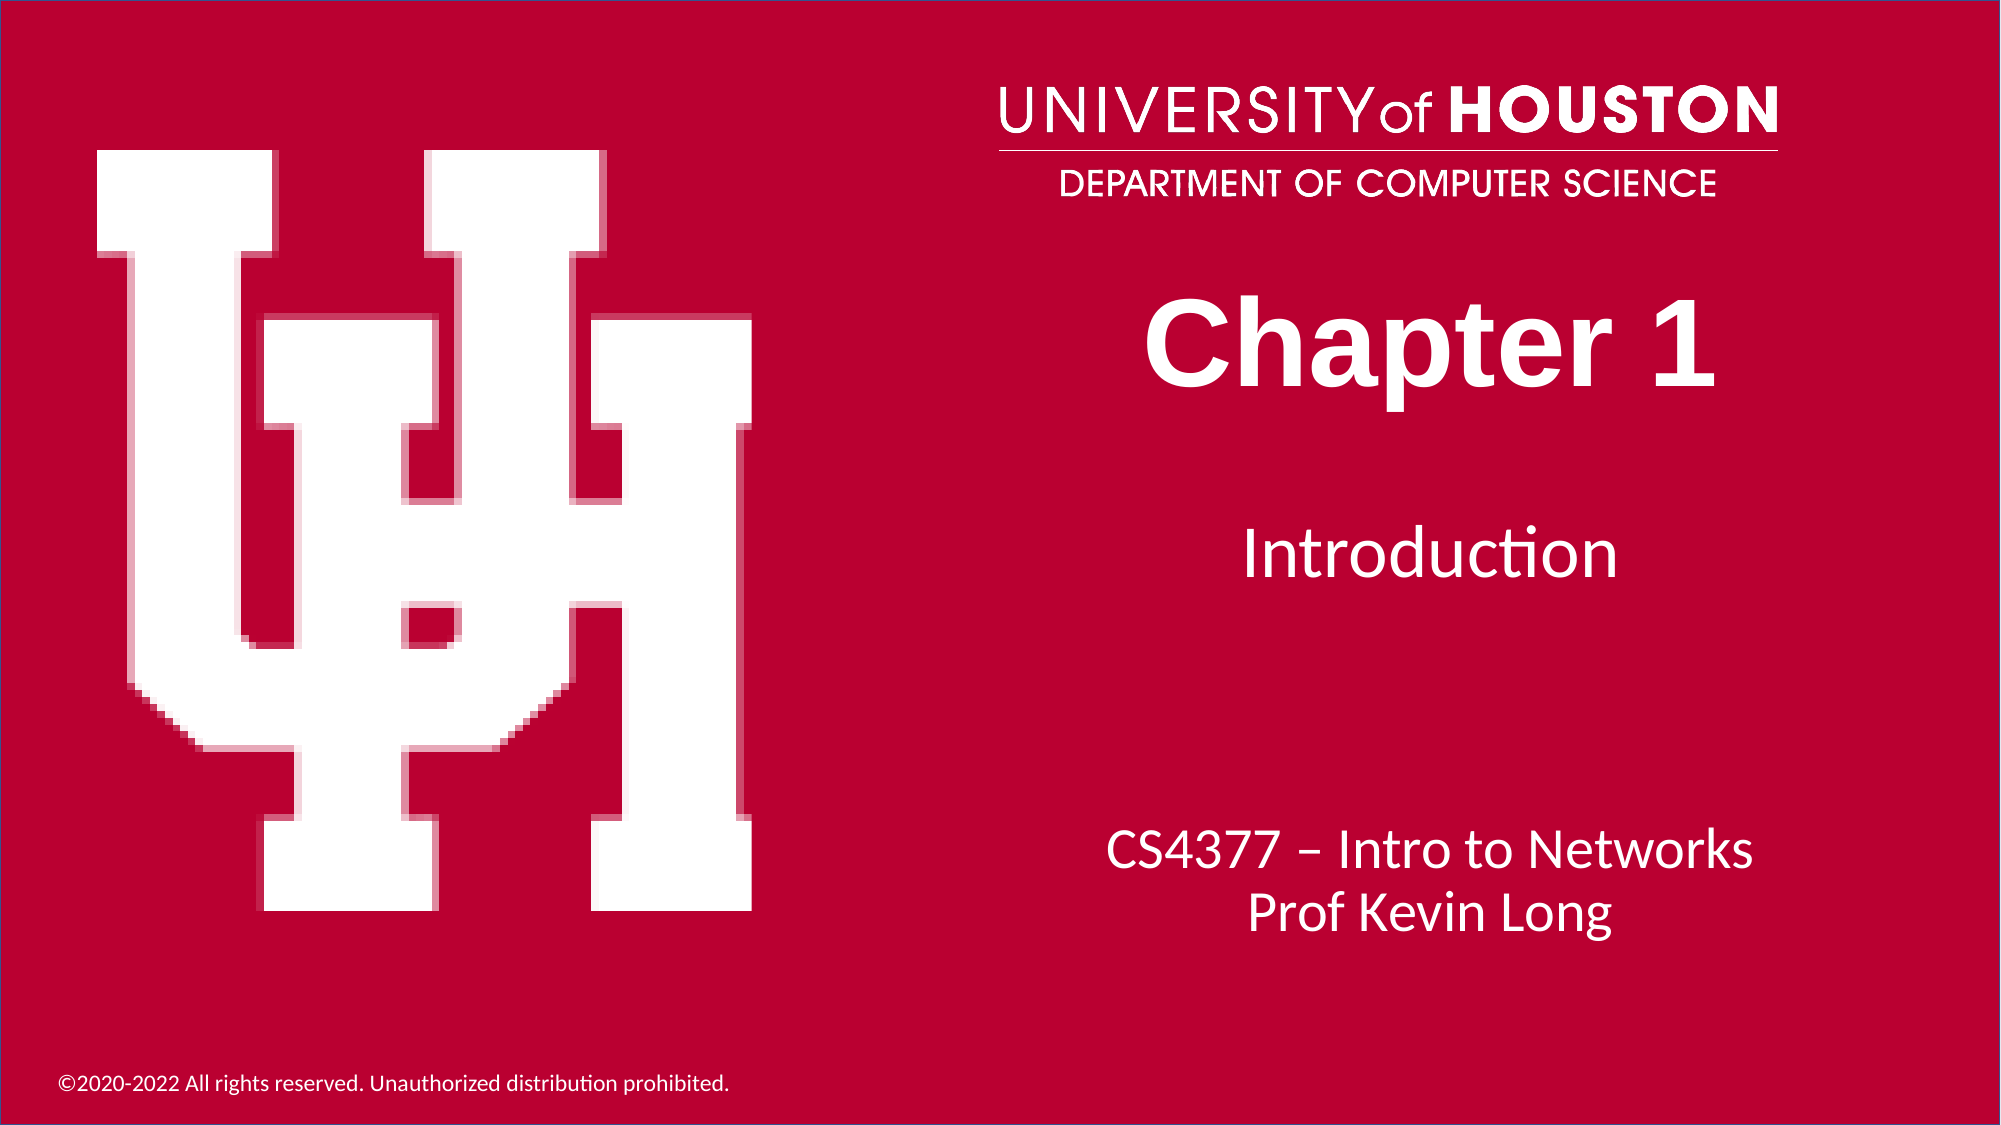

# Chapter 1
Introduction
CS4377 – Intro to Networks
Prof Kevin Long